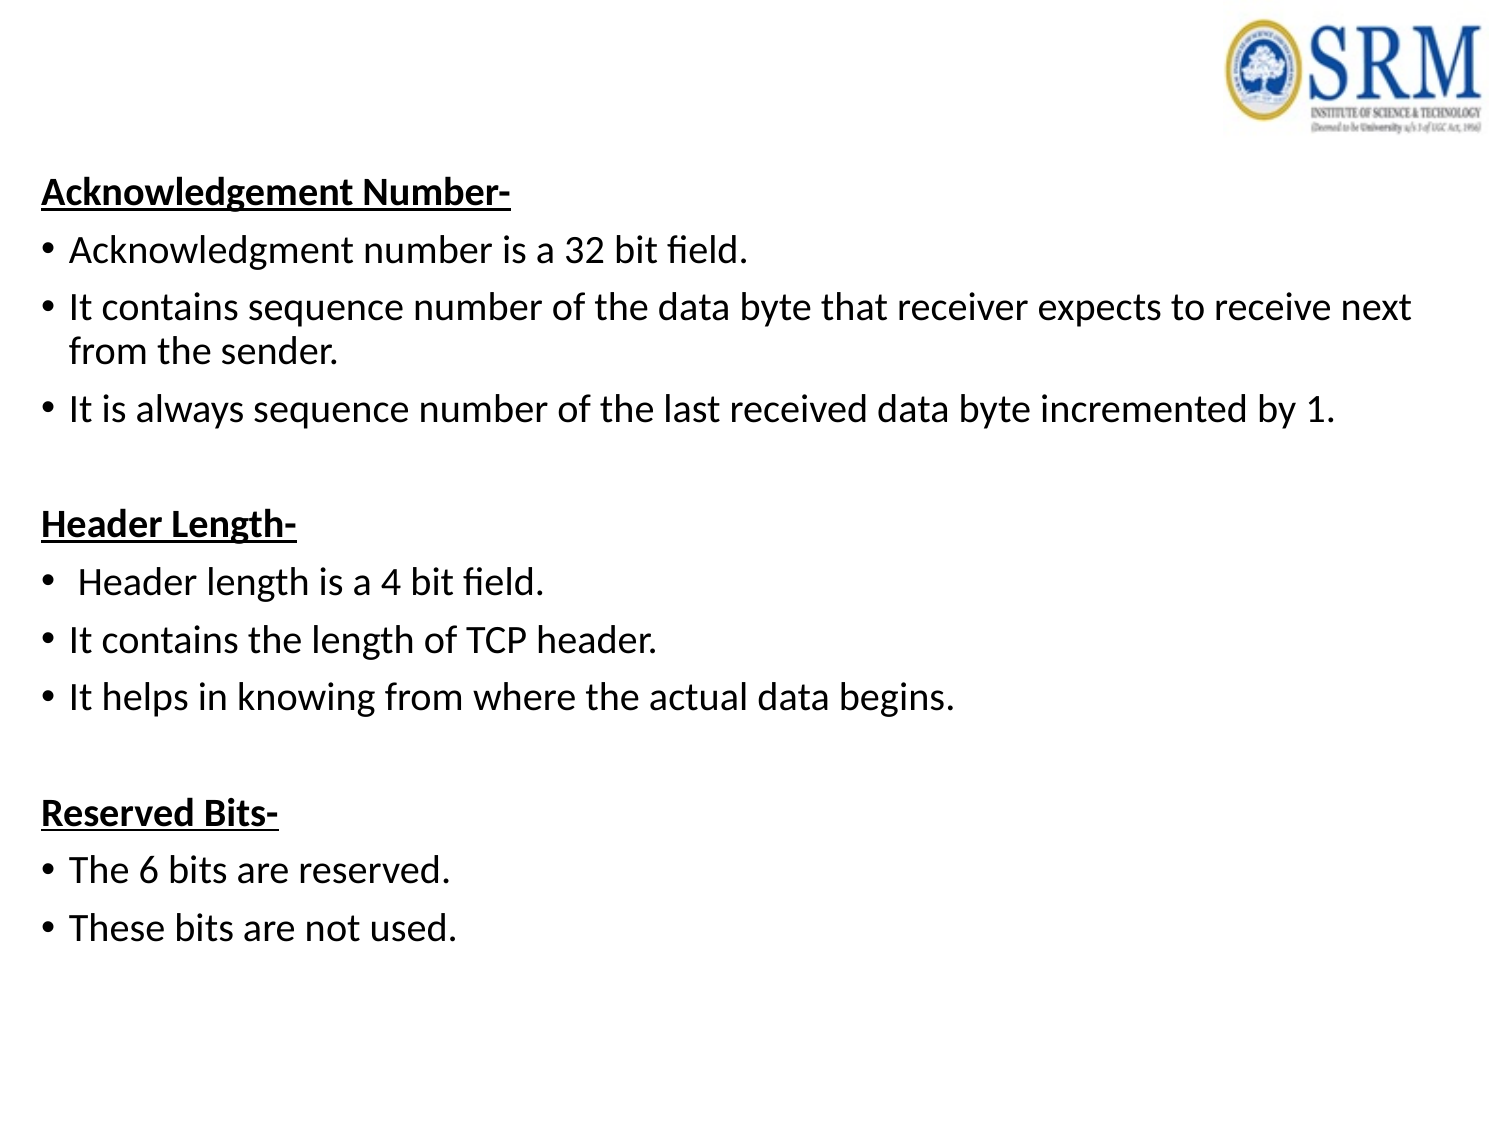

Acknowledgement Number-
Acknowledgment number is a 32 bit field.
It contains sequence number of the data byte that receiver expects to receive next from the sender.
It is always sequence number of the last received data byte incremented by 1.

Header Length-
 Header length is a 4 bit field.
It contains the length of TCP header.
It helps in knowing from where the actual data begins.

Reserved Bits-
The 6 bits are reserved.
These bits are not used.